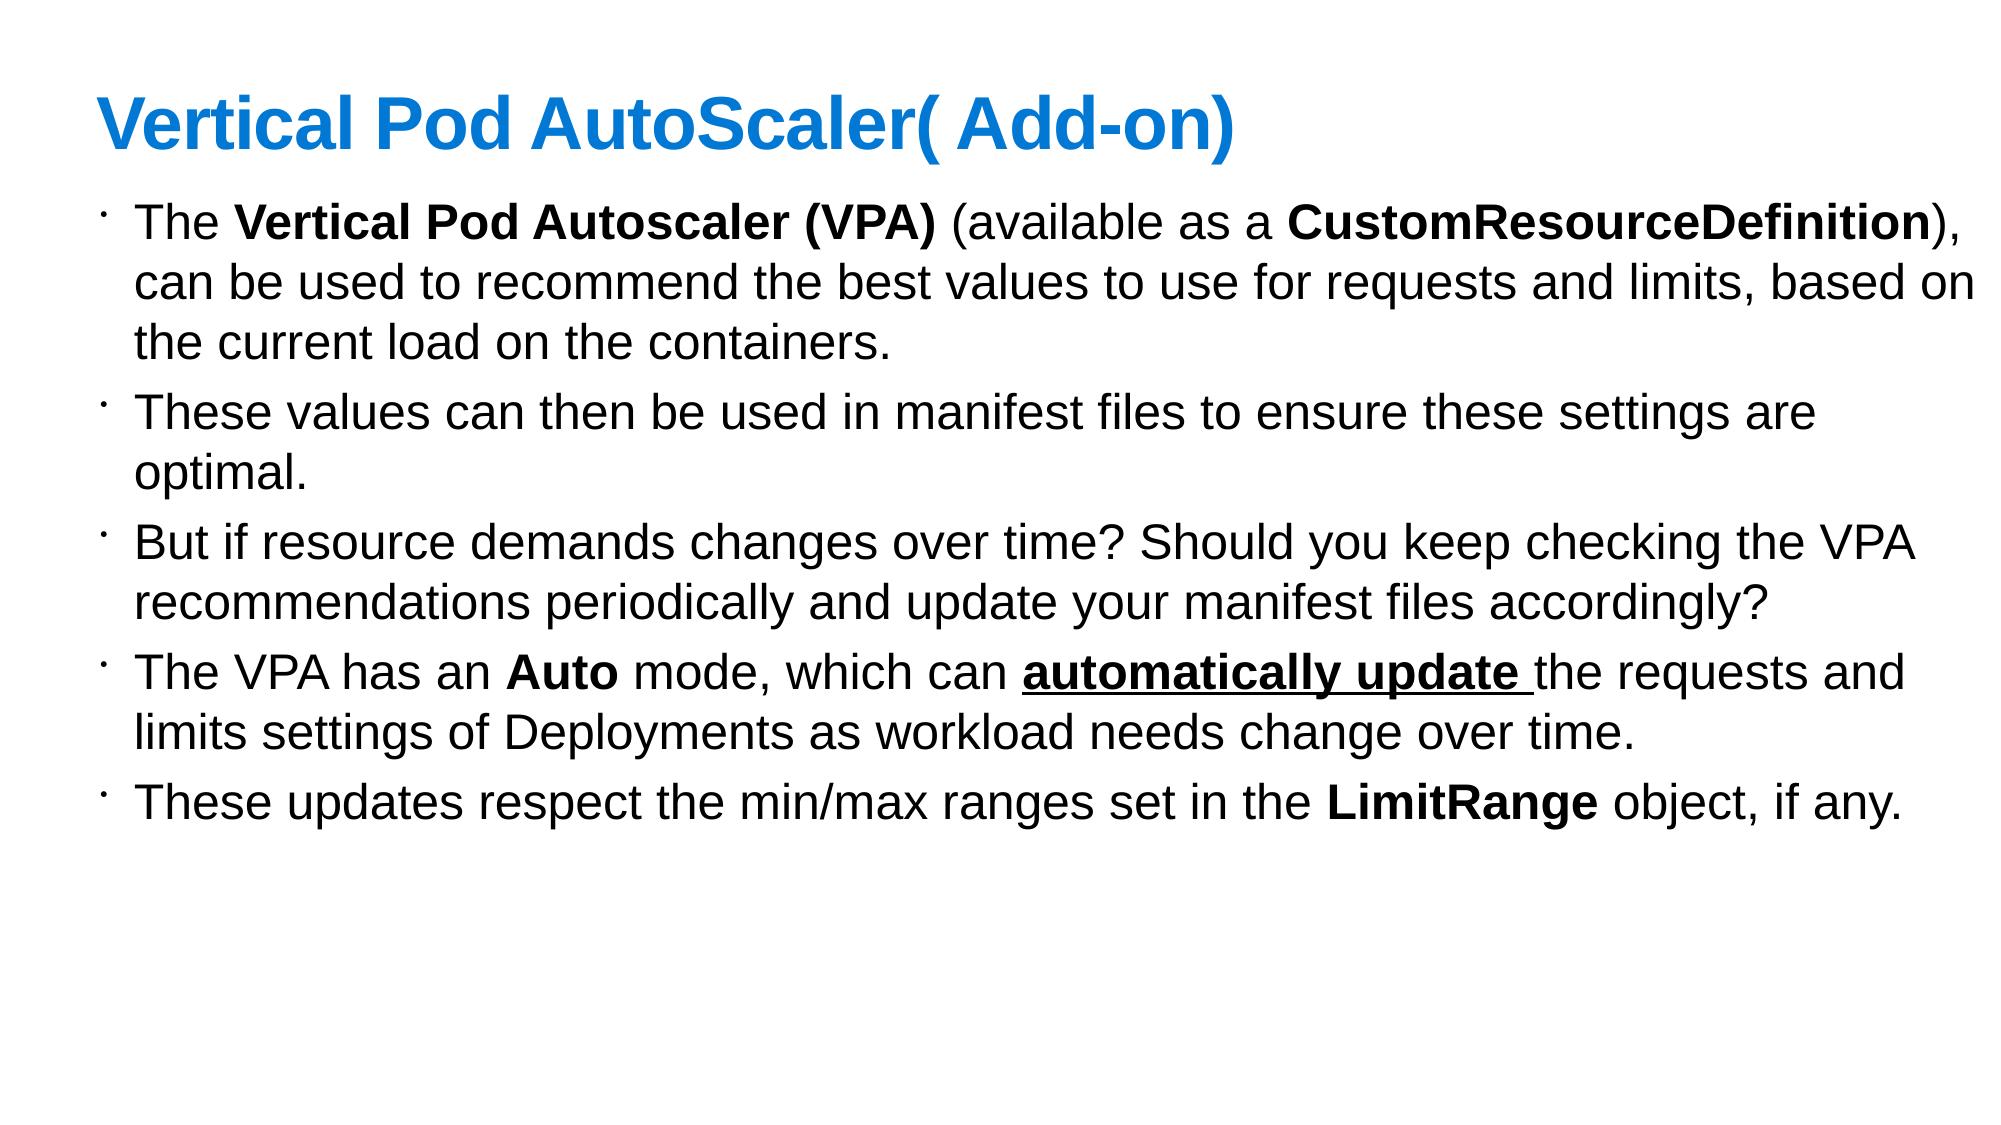

# Vertical Pod AutoScaler( Add-on)
The Vertical Pod Autoscaler (VPA) (available as a CustomResourceDefinition), can be used to recommend the best values to use for requests and limits, based on the current load on the containers.
These values can then be used in manifest files to ensure these settings are optimal.
But if resource demands changes over time? Should you keep checking the VPA recommendations periodically and update your manifest files accordingly?
The VPA has an Auto mode, which can automatically update the requests and limits settings of Deployments as workload needs change over time.
These updates respect the min/max ranges set in the LimitRange object, if any.